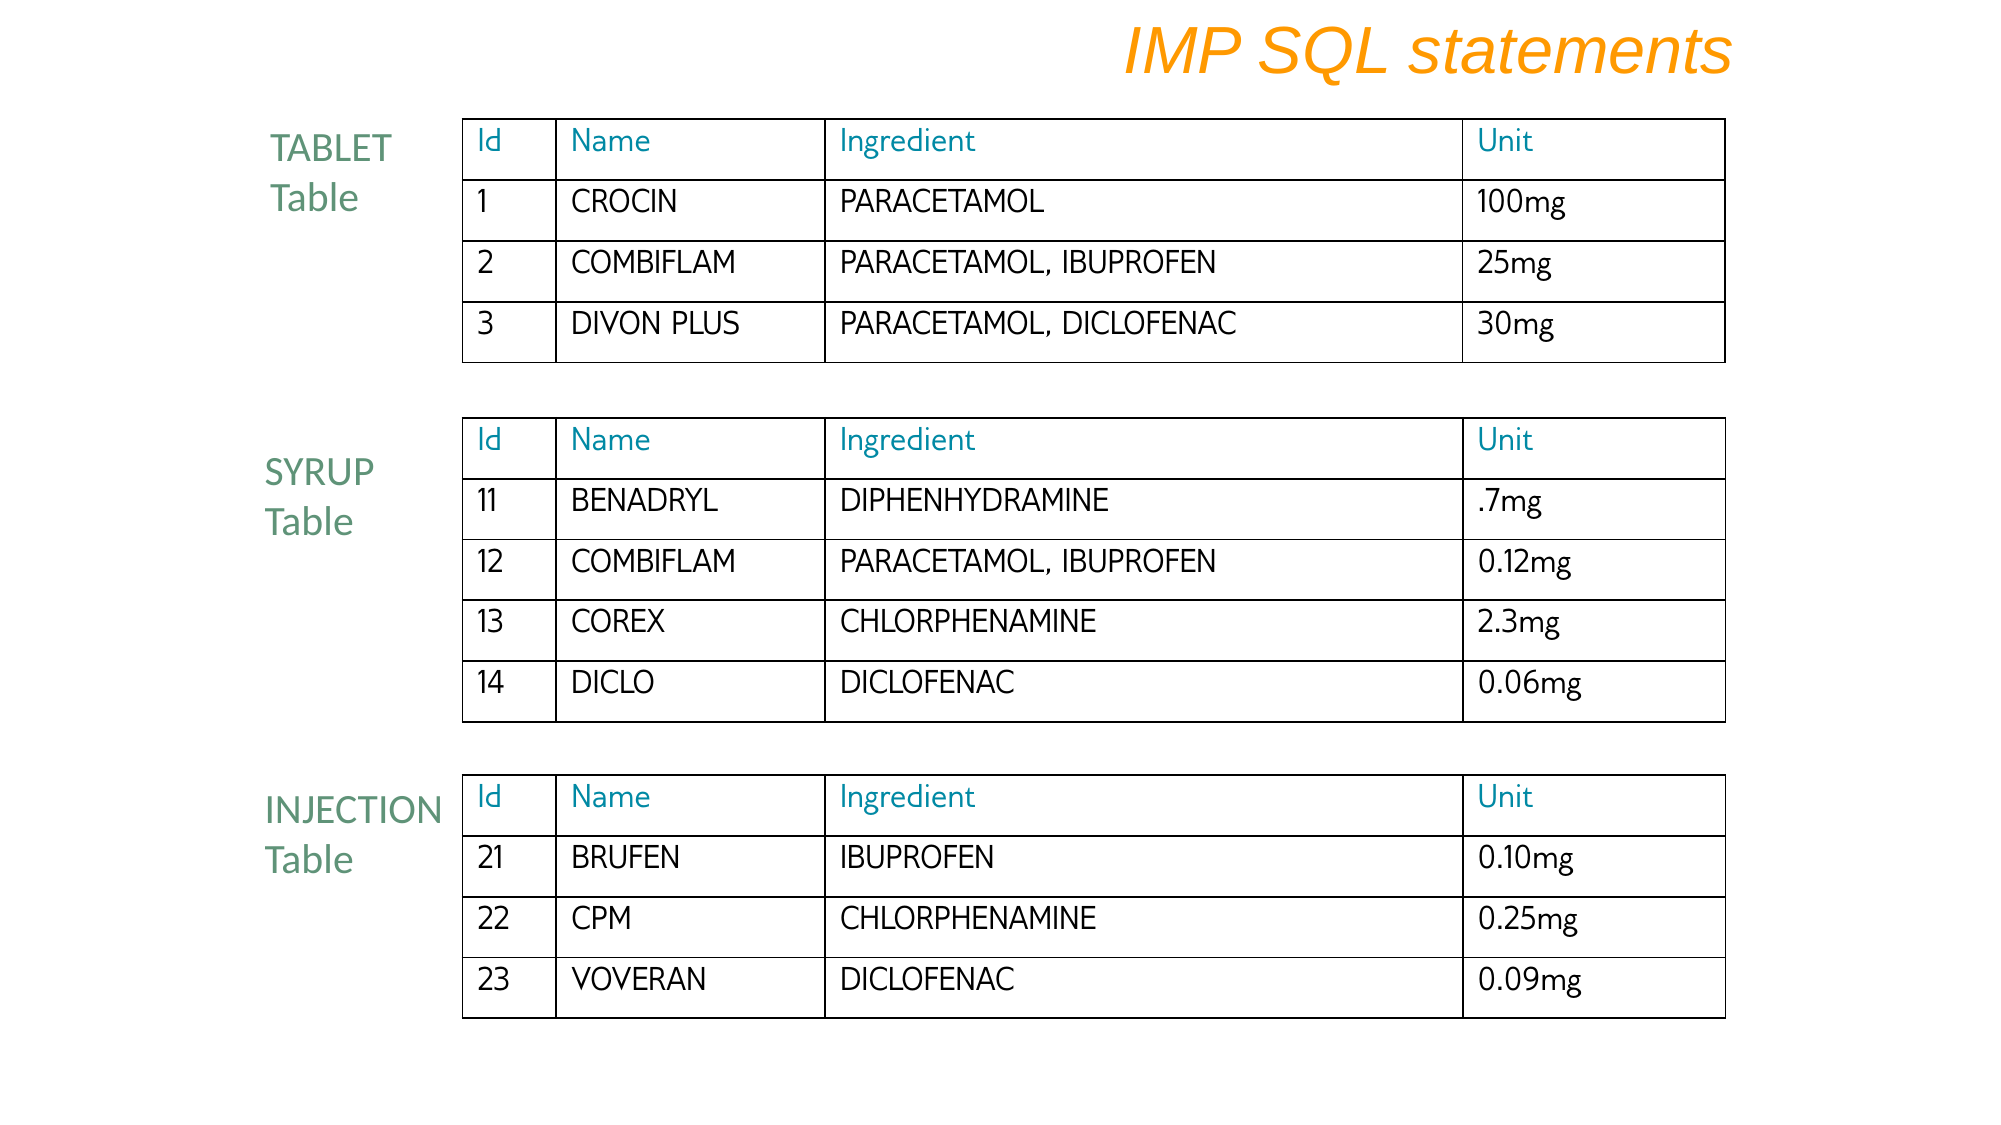

IMP SQL statements
TABLET Table
| Id | Name | Ingredient | Unit |
| --- | --- | --- | --- |
| 1 | CROCIN | PARACETAMOL | 100mg |
| 2 | COMBIFLAM | PARACETAMOL, IBUPROFEN | 25mg |
| 3 | DIVON PLUS | PARACETAMOL, DICLOFENAC | 30mg |
| Id | Name | Ingredient | Unit |
| --- | --- | --- | --- |
| 11 | BENADRYL | DIPHENHYDRAMINE | .7mg |
| 12 | COMBIFLAM | PARACETAMOL, IBUPROFEN | 0.12mg |
| 13 | COREX | CHLORPHENAMINE | 2.3mg |
| 14 | DICLO | DICLOFENAC | 0.06mg |
SYRUP Table
INJECTION Table
| Id | Name | Ingredient | Unit |
| --- | --- | --- | --- |
| 21 | BRUFEN | IBUPROFEN | 0.10mg |
| 22 | CPM | CHLORPHENAMINE | 0.25mg |
| 23 | VOVERAN | DICLOFENAC | 0.09mg |